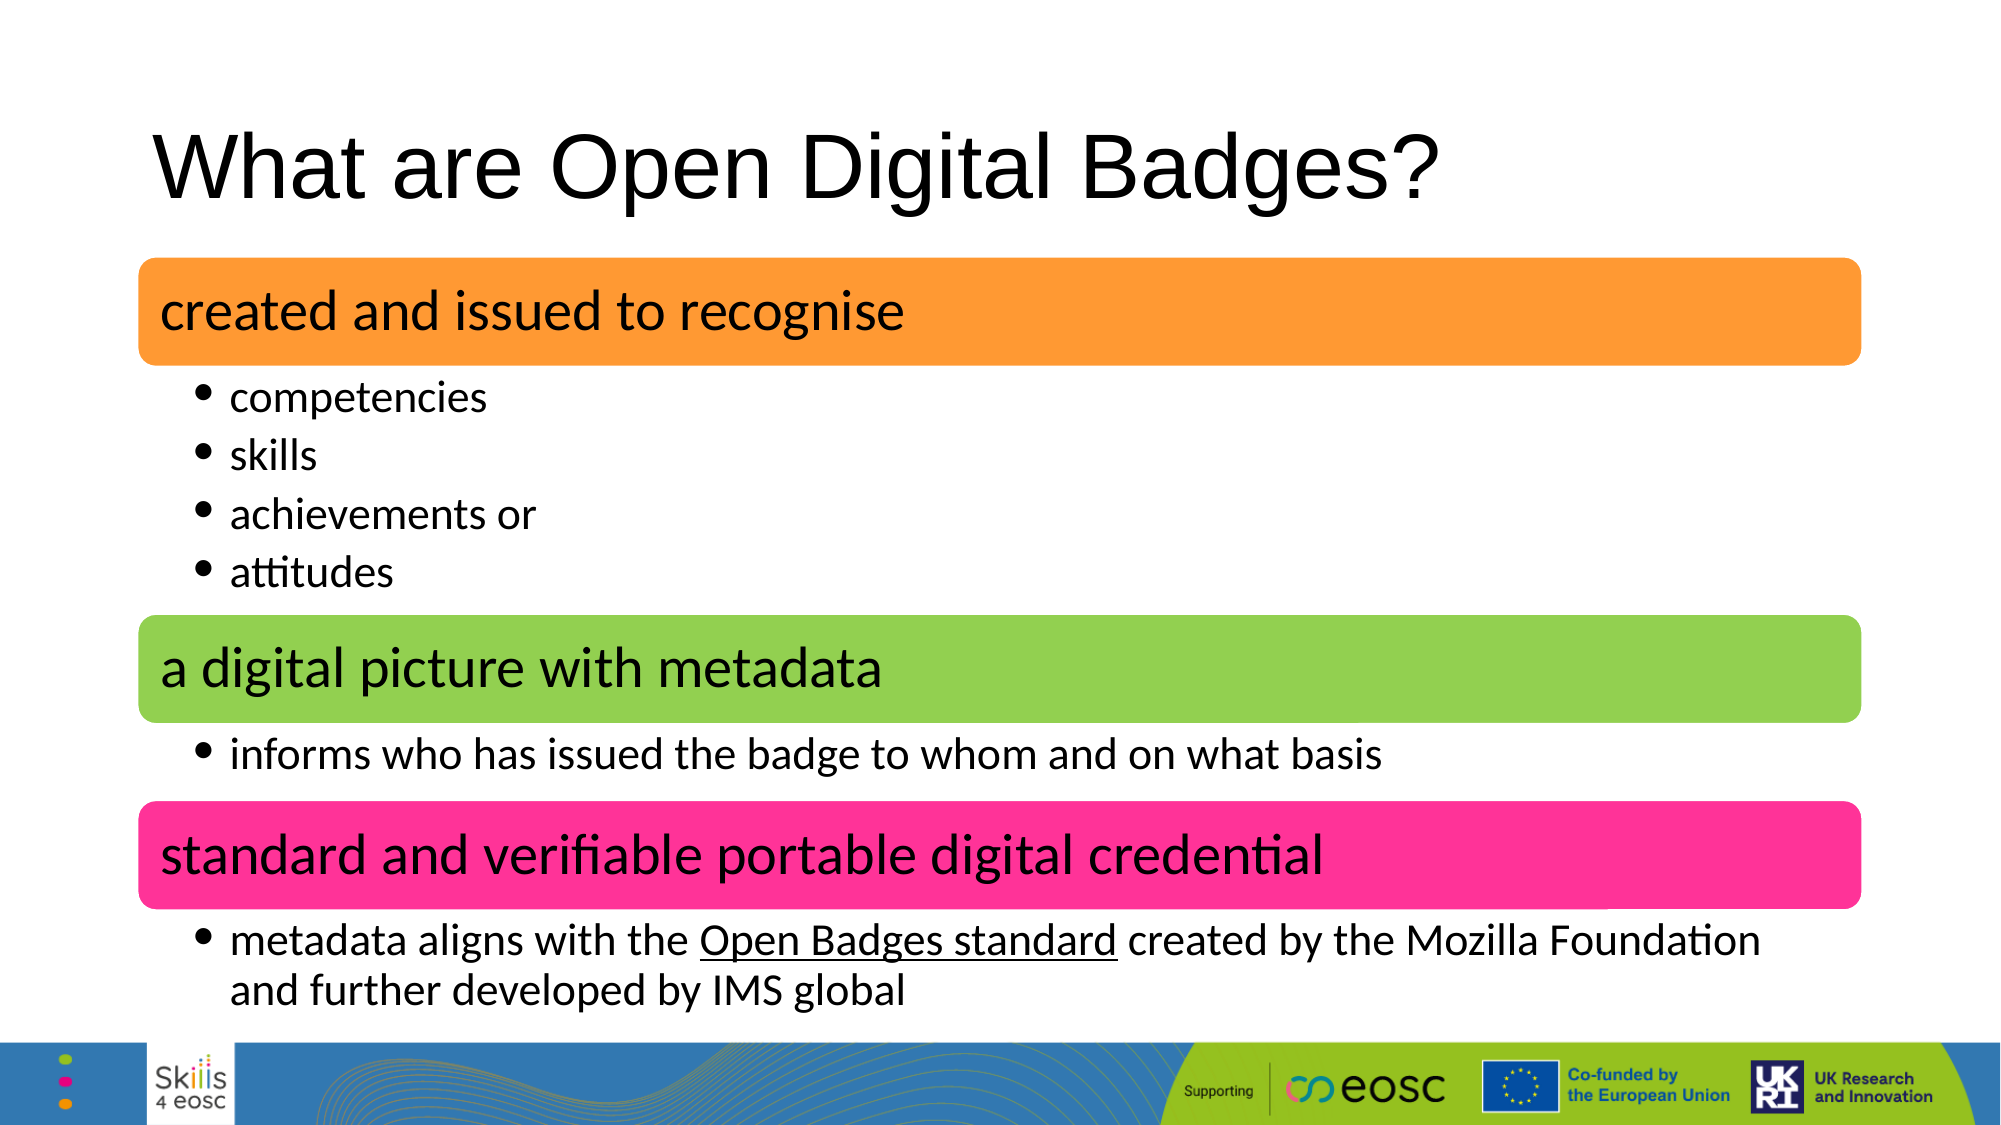

# What are Open Digital Badges?

created and issued to recognise

competencies
skills
achievements or
attitudes

a digital picture with metadata

informs who has issued the badge to whom and on what basis

standard and verifiable portable digital credential

metadata aligns with the Open Badges standard created by the Mozilla Foundation and further developed by IMS global